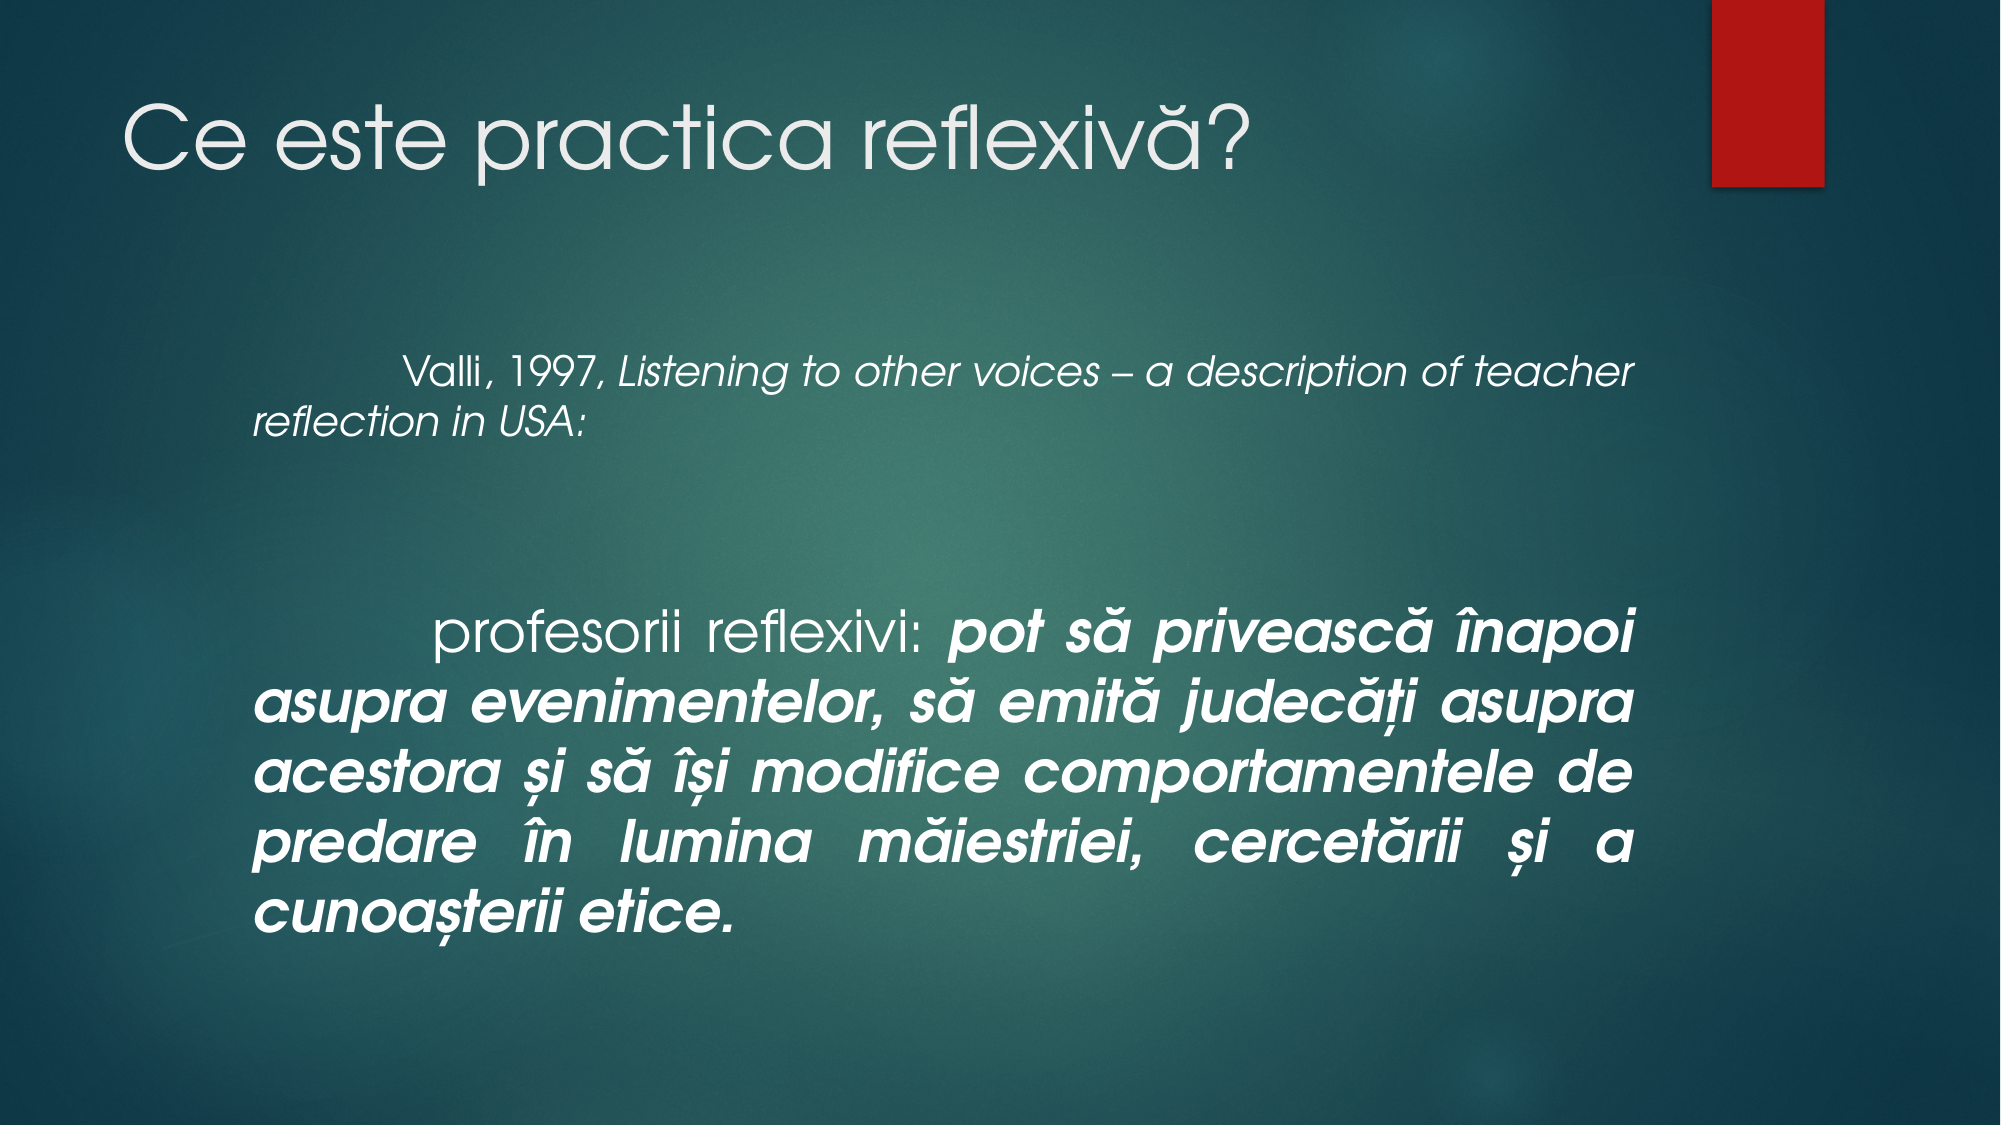

# Ce este practica reflexivă?
		Valli, 1997, Listening to other voices – a description of teacher reflection in USA:

          profesorii reflexivi: pot să privească înapoi asupra evenimentelor, să emită judecăți asupra acestora și să își modifice comportamentele de predare în lumina măiestriei, cercetării și a cunoașterii etice.